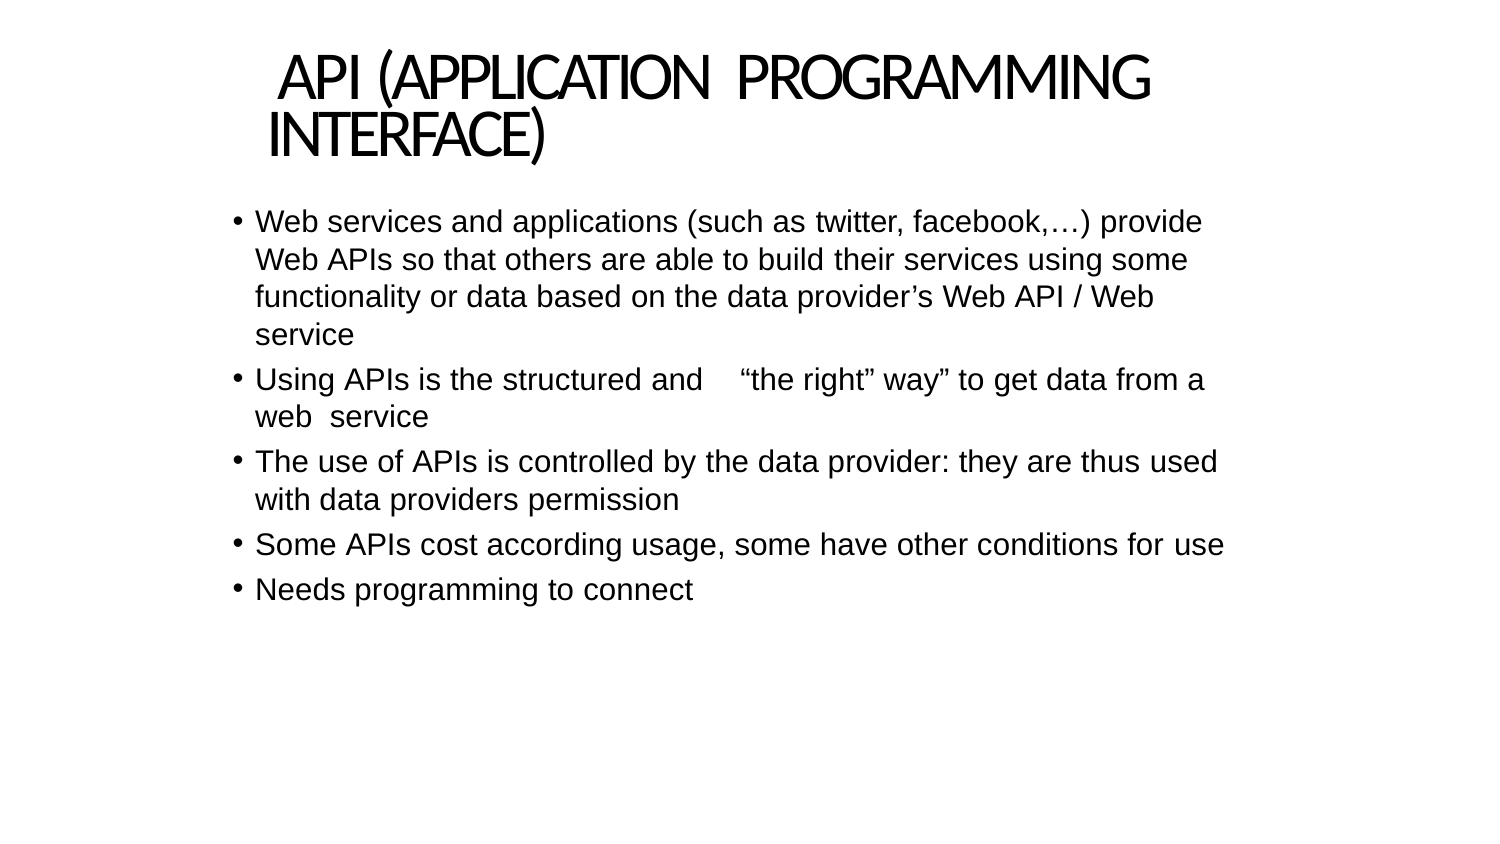

# API (APPLICATION  PROGRAMMING INTERFACE)
Web services and applications (such as twitter, facebook,…) provide  Web APIs so that others are able to build their services using some  functionality or data based on the data provider’s Web API / Web service
Using APIs is the structured and	“the right” way” to get data from a web  service
The use of APIs is controlled by the data provider: they are thus used
with data providers permission
Some APIs cost according usage, some have other conditions for use
Needs programming to connect